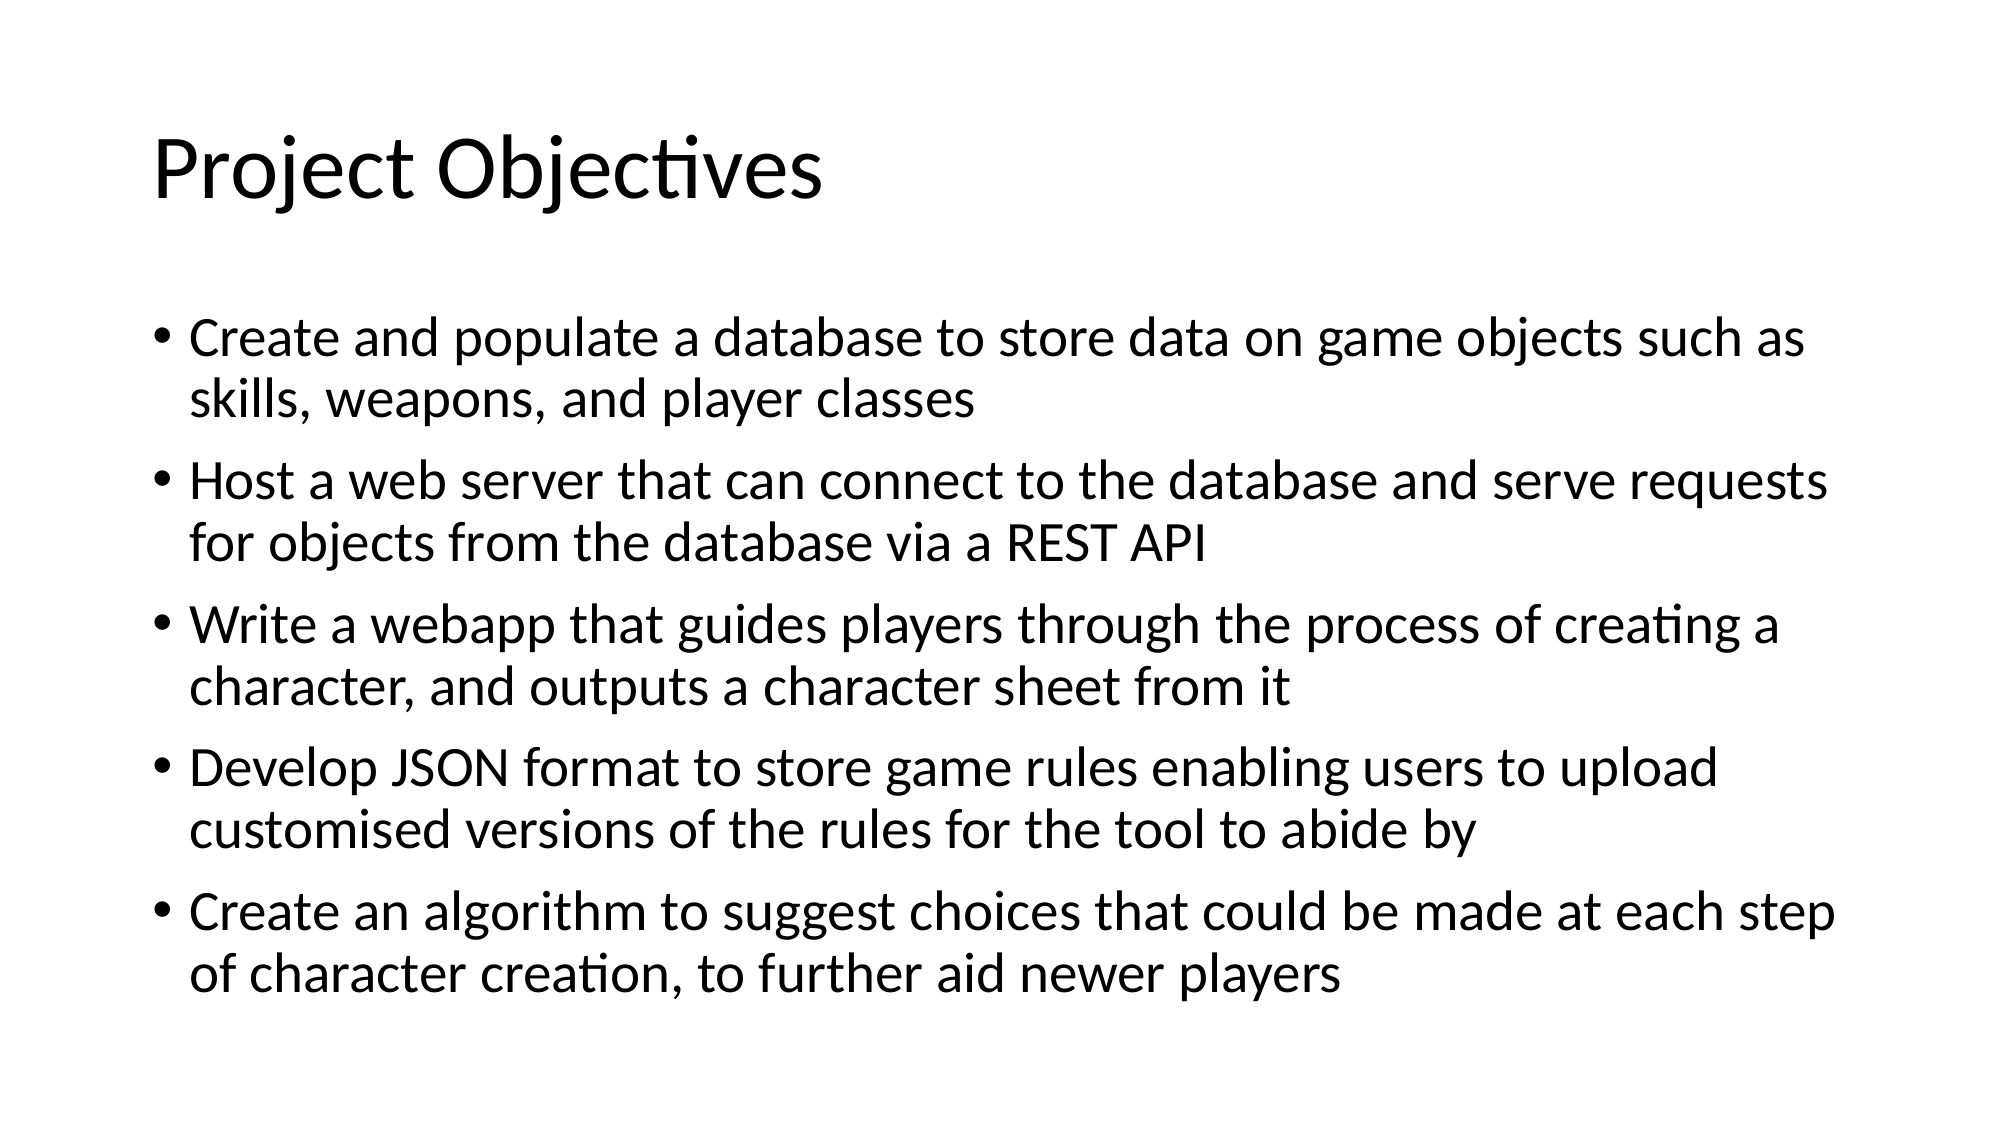

# Project Objectives
Create and populate a database to store data on game objects such as skills, weapons, and player classes
Host a web server that can connect to the database and serve requests for objects from the database via a REST API
Write a webapp that guides players through the process of creating a character, and outputs a character sheet from it
Develop JSON format to store game rules enabling users to upload customised versions of the rules for the tool to abide by
Create an algorithm to suggest choices that could be made at each step of character creation, to further aid newer players